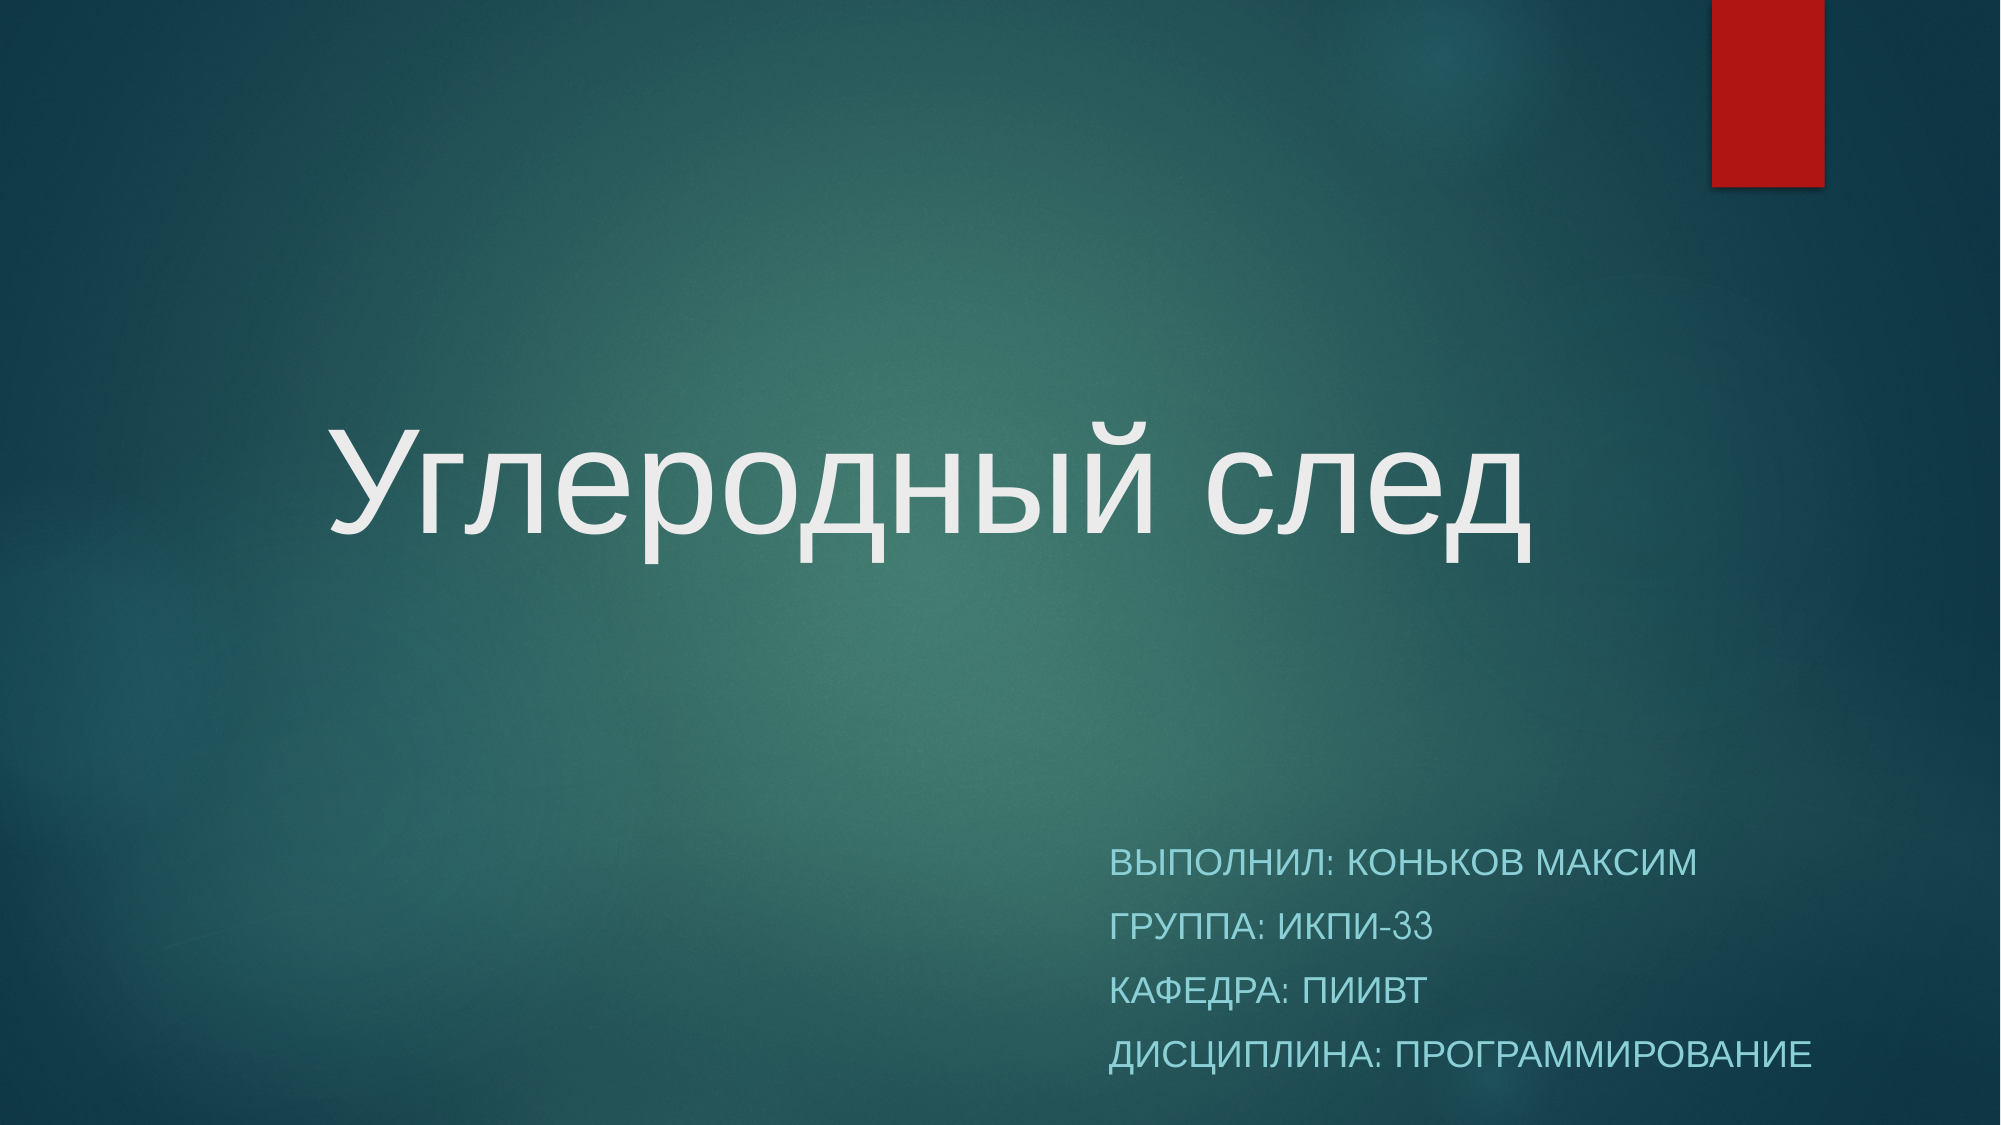

# Углеродный след
Выполнил: Коньков максим
Группа: Икпи-33
Кафедра: пиивт
дисциплина: Программирование